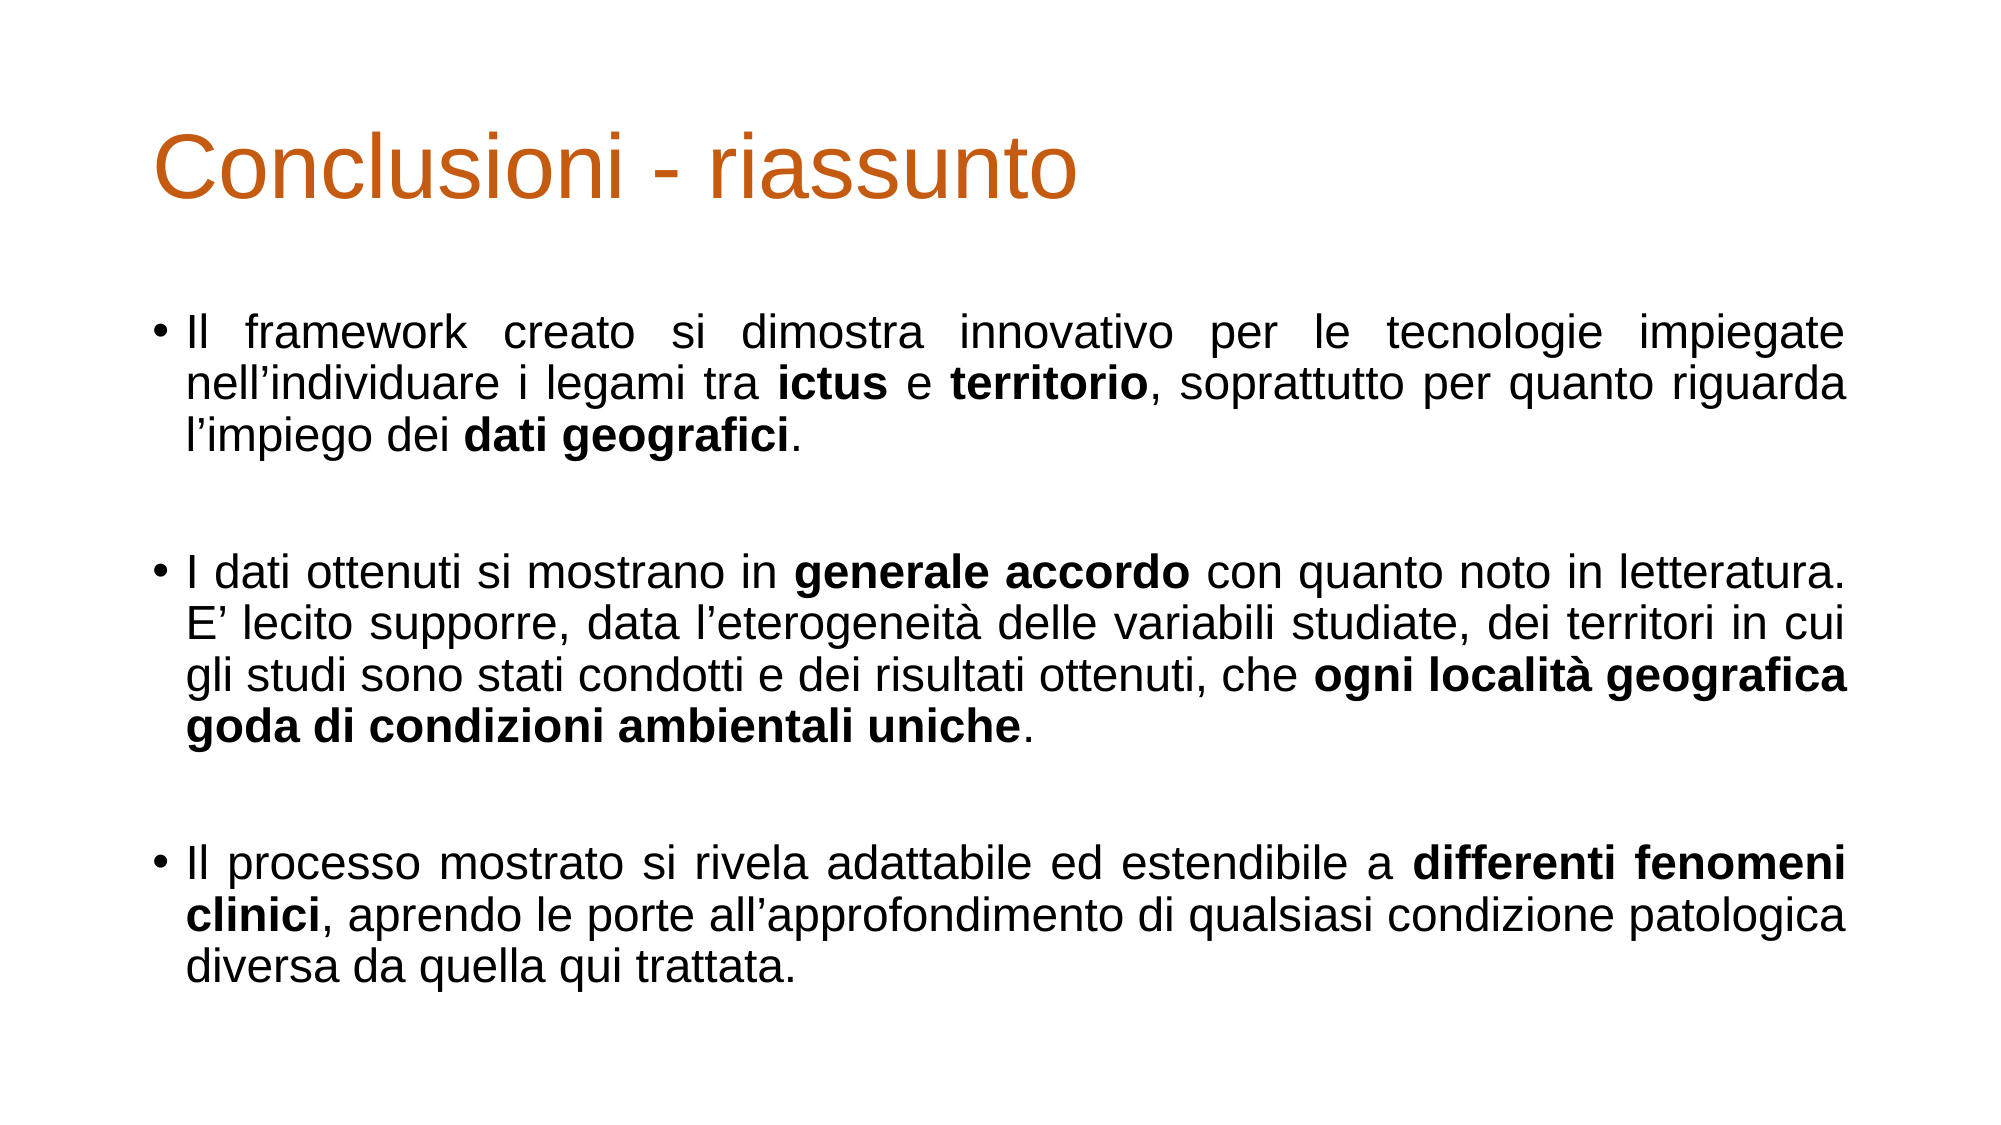

# Conclusioni - riassunto
Il framework creato si dimostra innovativo per le tecnologie impiegate nell’individuare i legami tra ictus e territorio, soprattutto per quanto riguarda l’impiego dei dati geografici.

I dati ottenuti si mostrano in generale accordo con quanto noto in letteratura.
E’ lecito supporre, data l’eterogeneità delle variabili studiate, dei territori in cui gli studi sono stati condotti e dei risultati ottenuti, che ogni località geografica goda di condizioni ambientali uniche.

Il processo mostrato si rivela adattabile ed estendibile a differenti fenomeni clinici, aprendo le porte all’approfondimento di qualsiasi condizione patologica diversa da quella qui trattata.